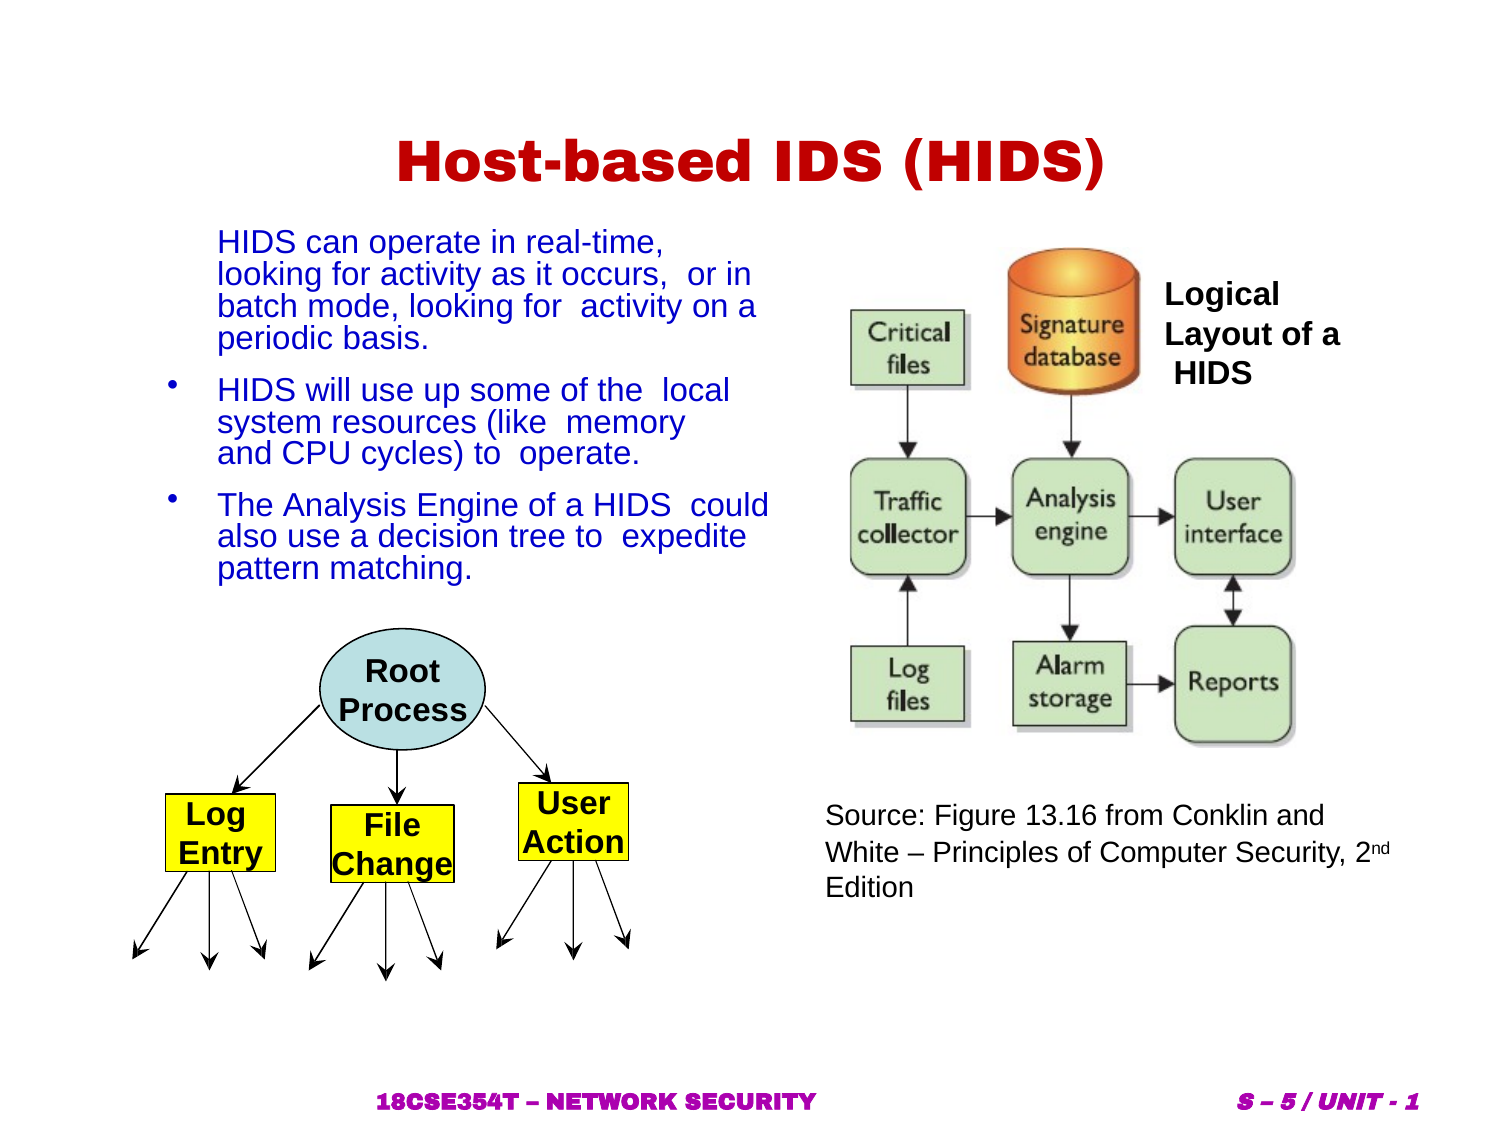

# Host-based IDS (HIDS)
HIDS can operate in real-time, looking for activity as it occurs,  or in batch mode, looking for  activity on a periodic basis.
HIDS will use up some of the  local system resources (like  memory and CPU cycles) to  operate.
The Analysis Engine of a HIDS  could also use a decision tree to  expedite pattern matching.

Logical  Layout of a  HIDS

Root  Process

User
Action
Log
Entry
Source: Figure 13.16 from Conklin and  White – Principles of Computer Security, 2nd  Edition
File
Change

                                18CSE354T – NETWORK SECURITY                                                      S – 5 / UNIT - 1